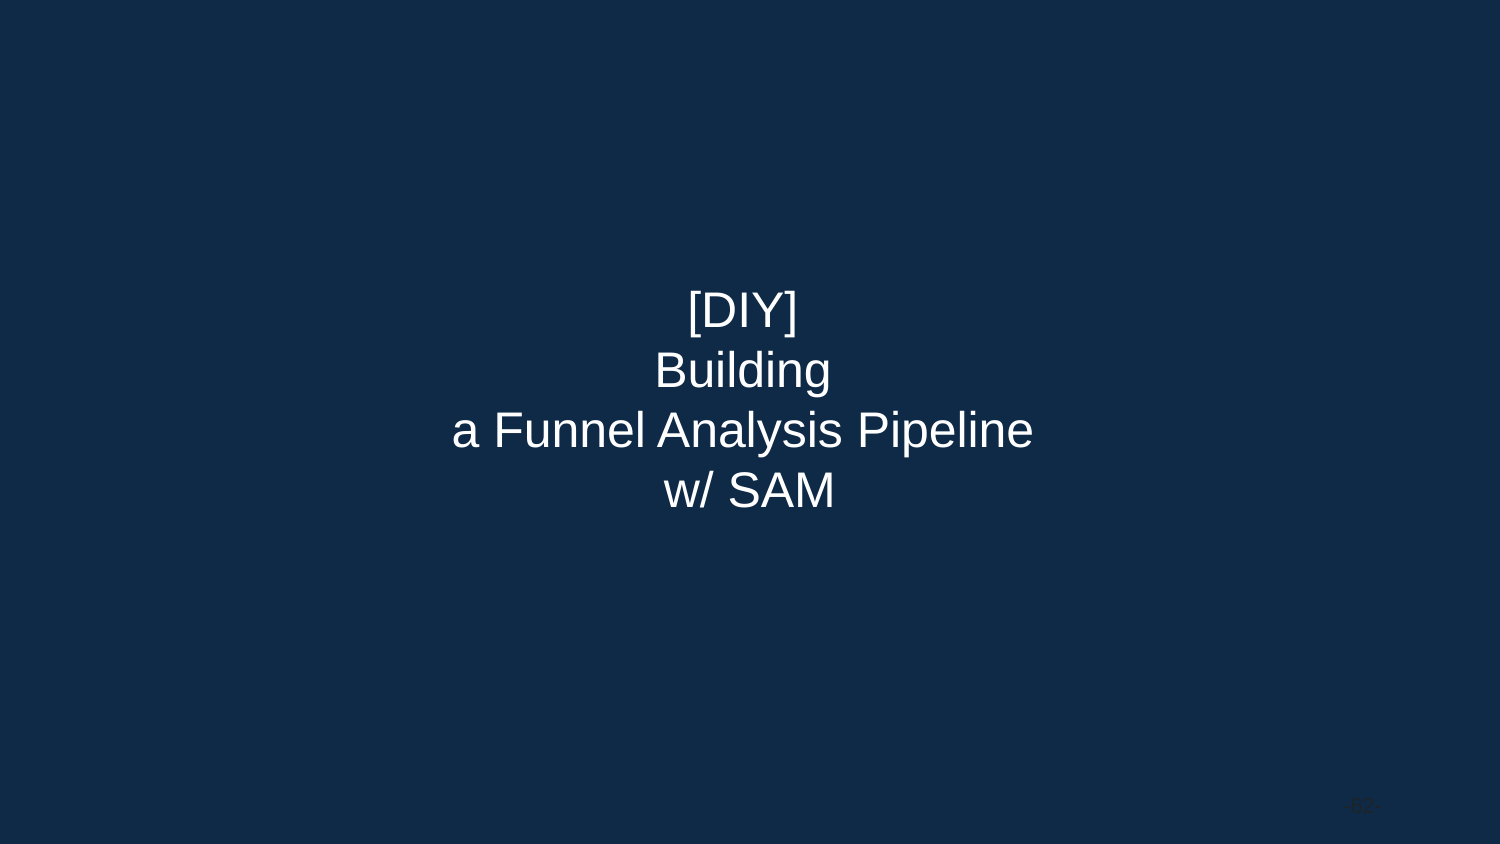

[DIY]
Building
a Funnel Analysis Pipeline
w/ SAM
-62-